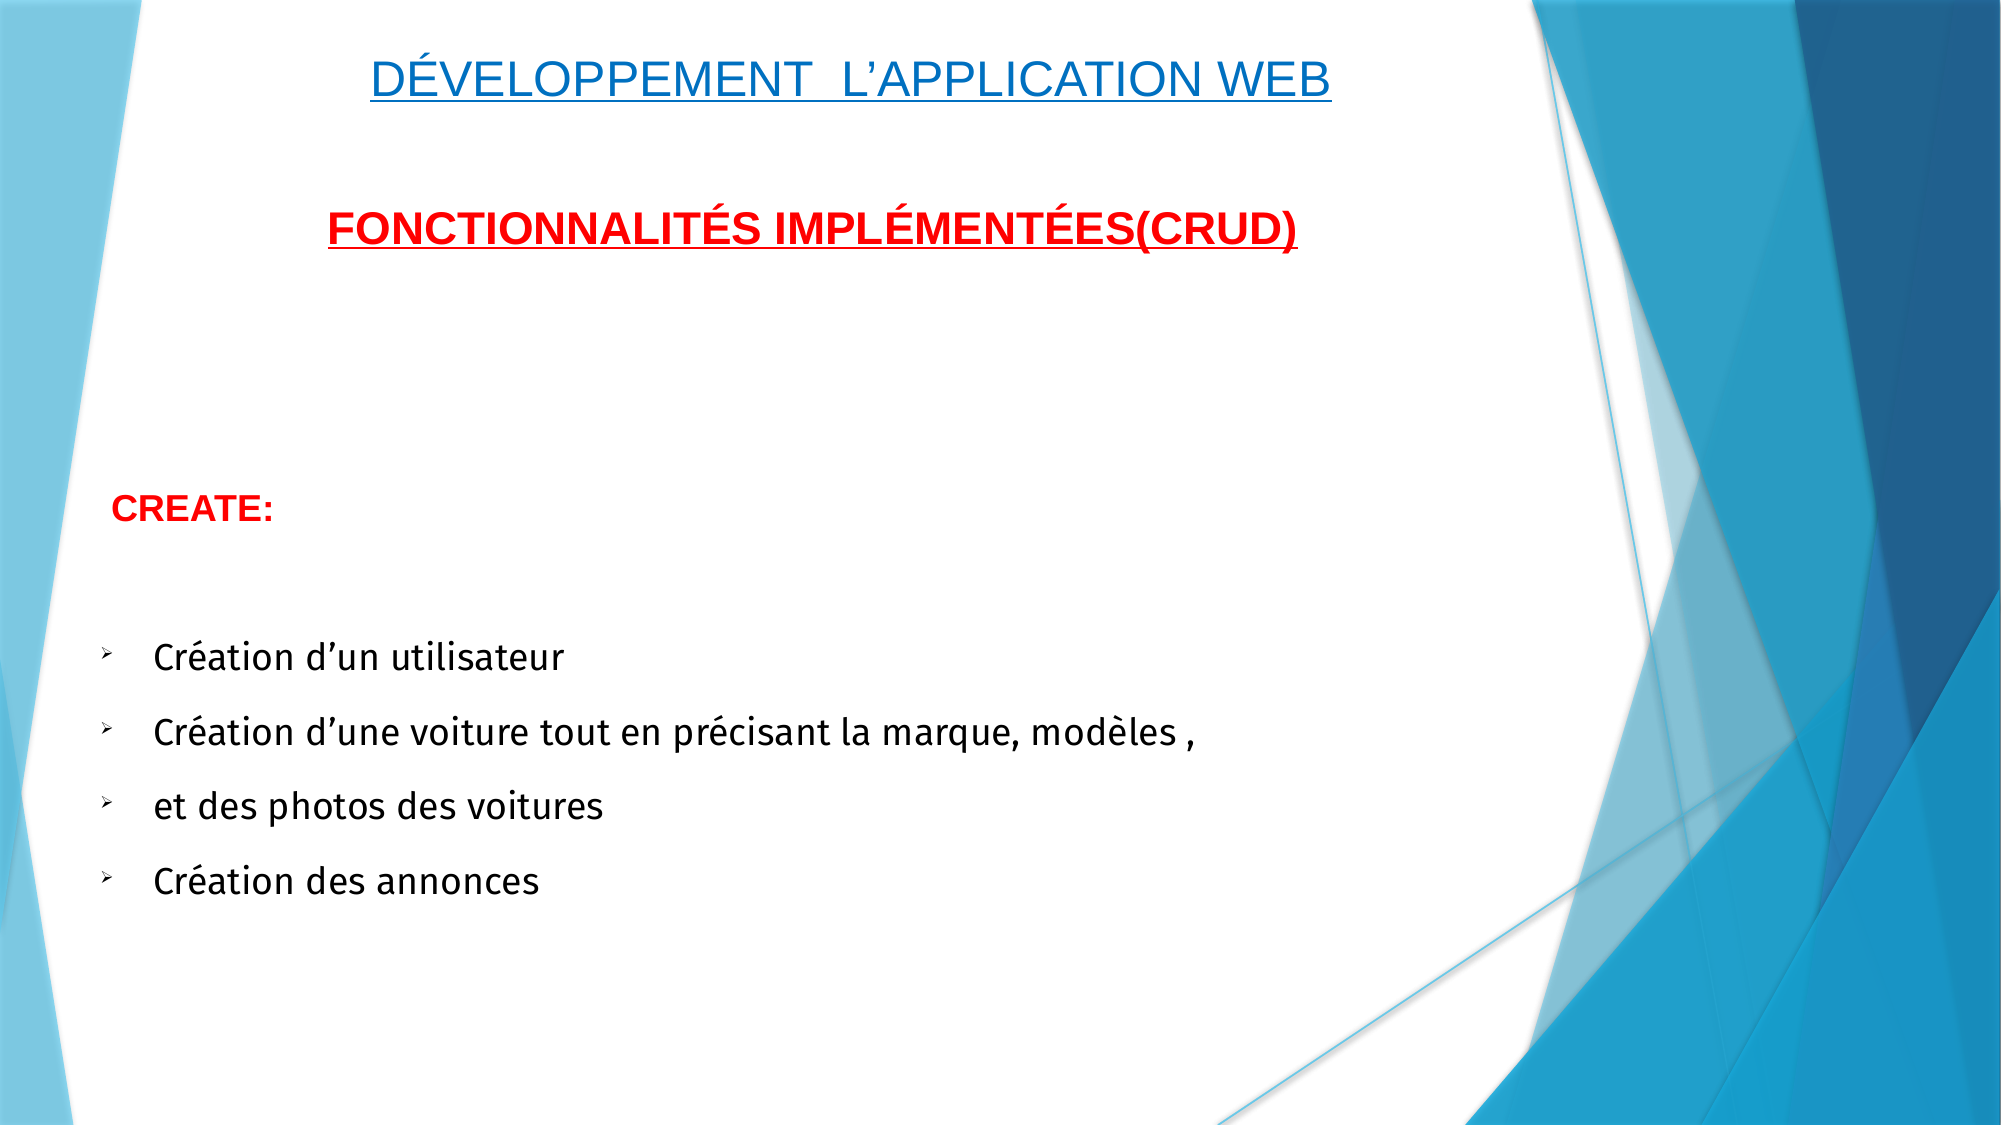

DÉVELOPPEMENT  L’APPLICATION WEB
FONCTIONNALITÉS IMPLÉMENTÉES(CRUD)
 CREATE:

Création d’un utilisateur
Création d’une voiture tout en précisant la marque, modèles ,
et des photos des voitures
Création des annonces